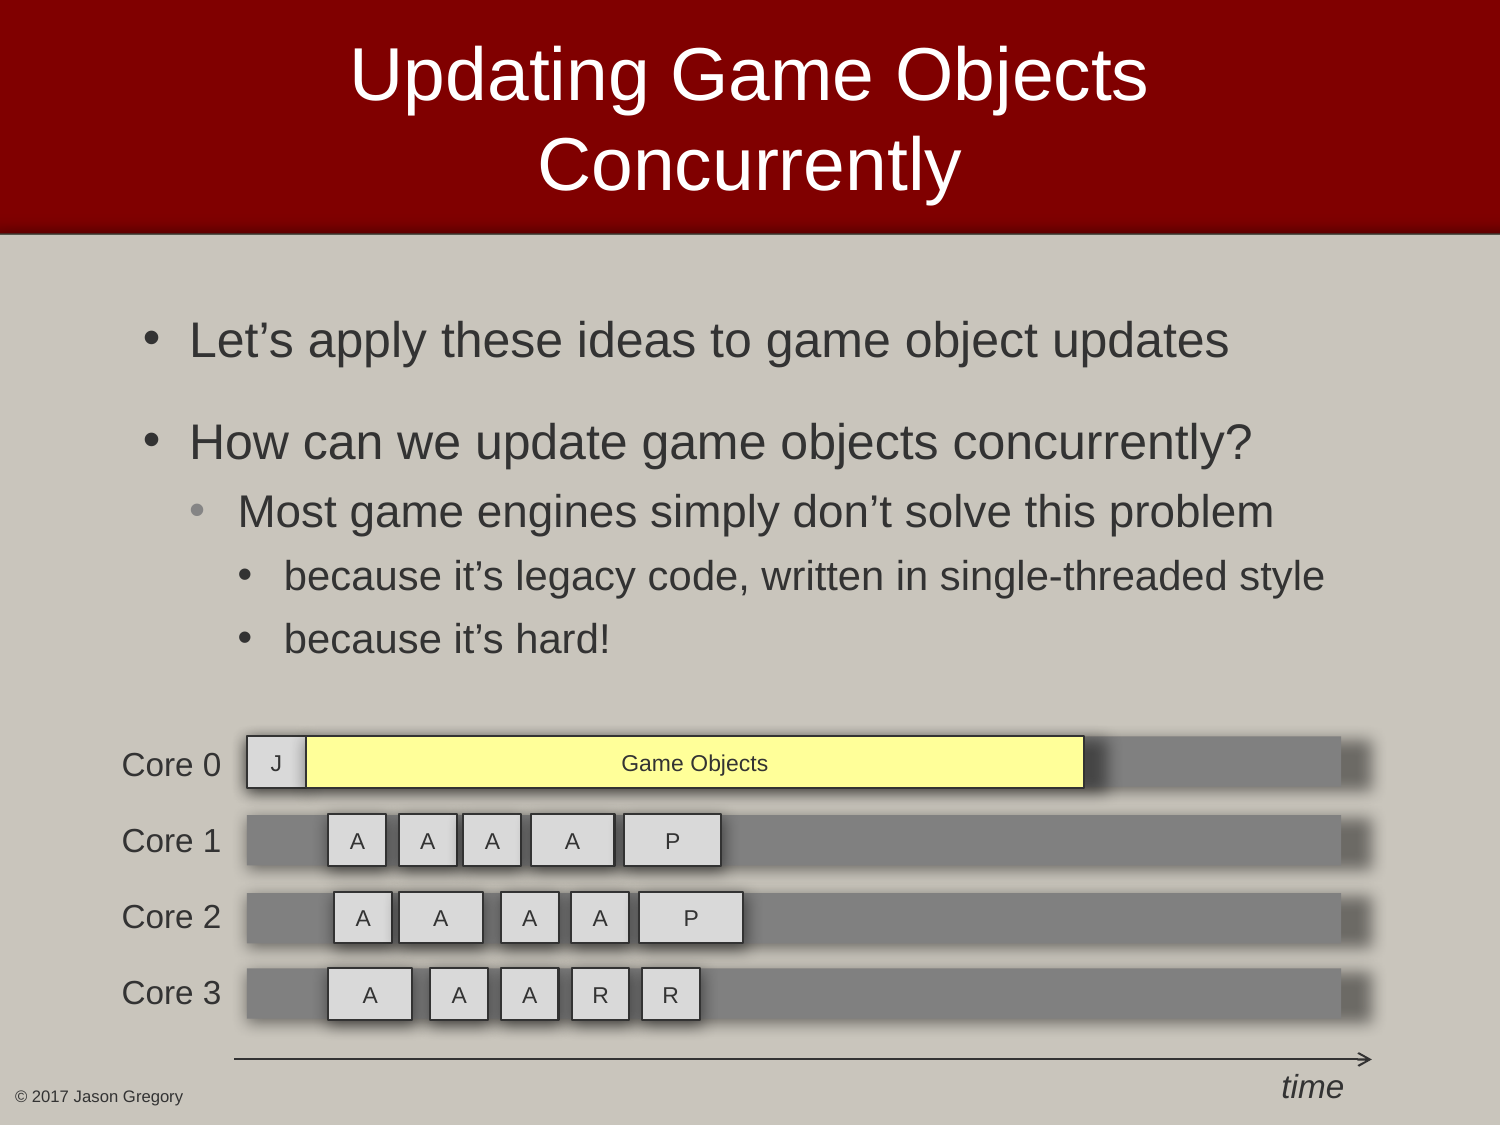

# Updating Game Objects Concurrently
Let’s apply these ideas to game object updates
How can we update game objects concurrently?
Most game engines simply don’t solve this problem
because it’s legacy code, written in single-threaded style
because it’s hard!
Core 0

J
Game Objects
Core 1
A
A
A
A
P
Core 2
A
A
A
A
P
Core 3
A
A
A
R
R
time
© 2017 Jason Gregory